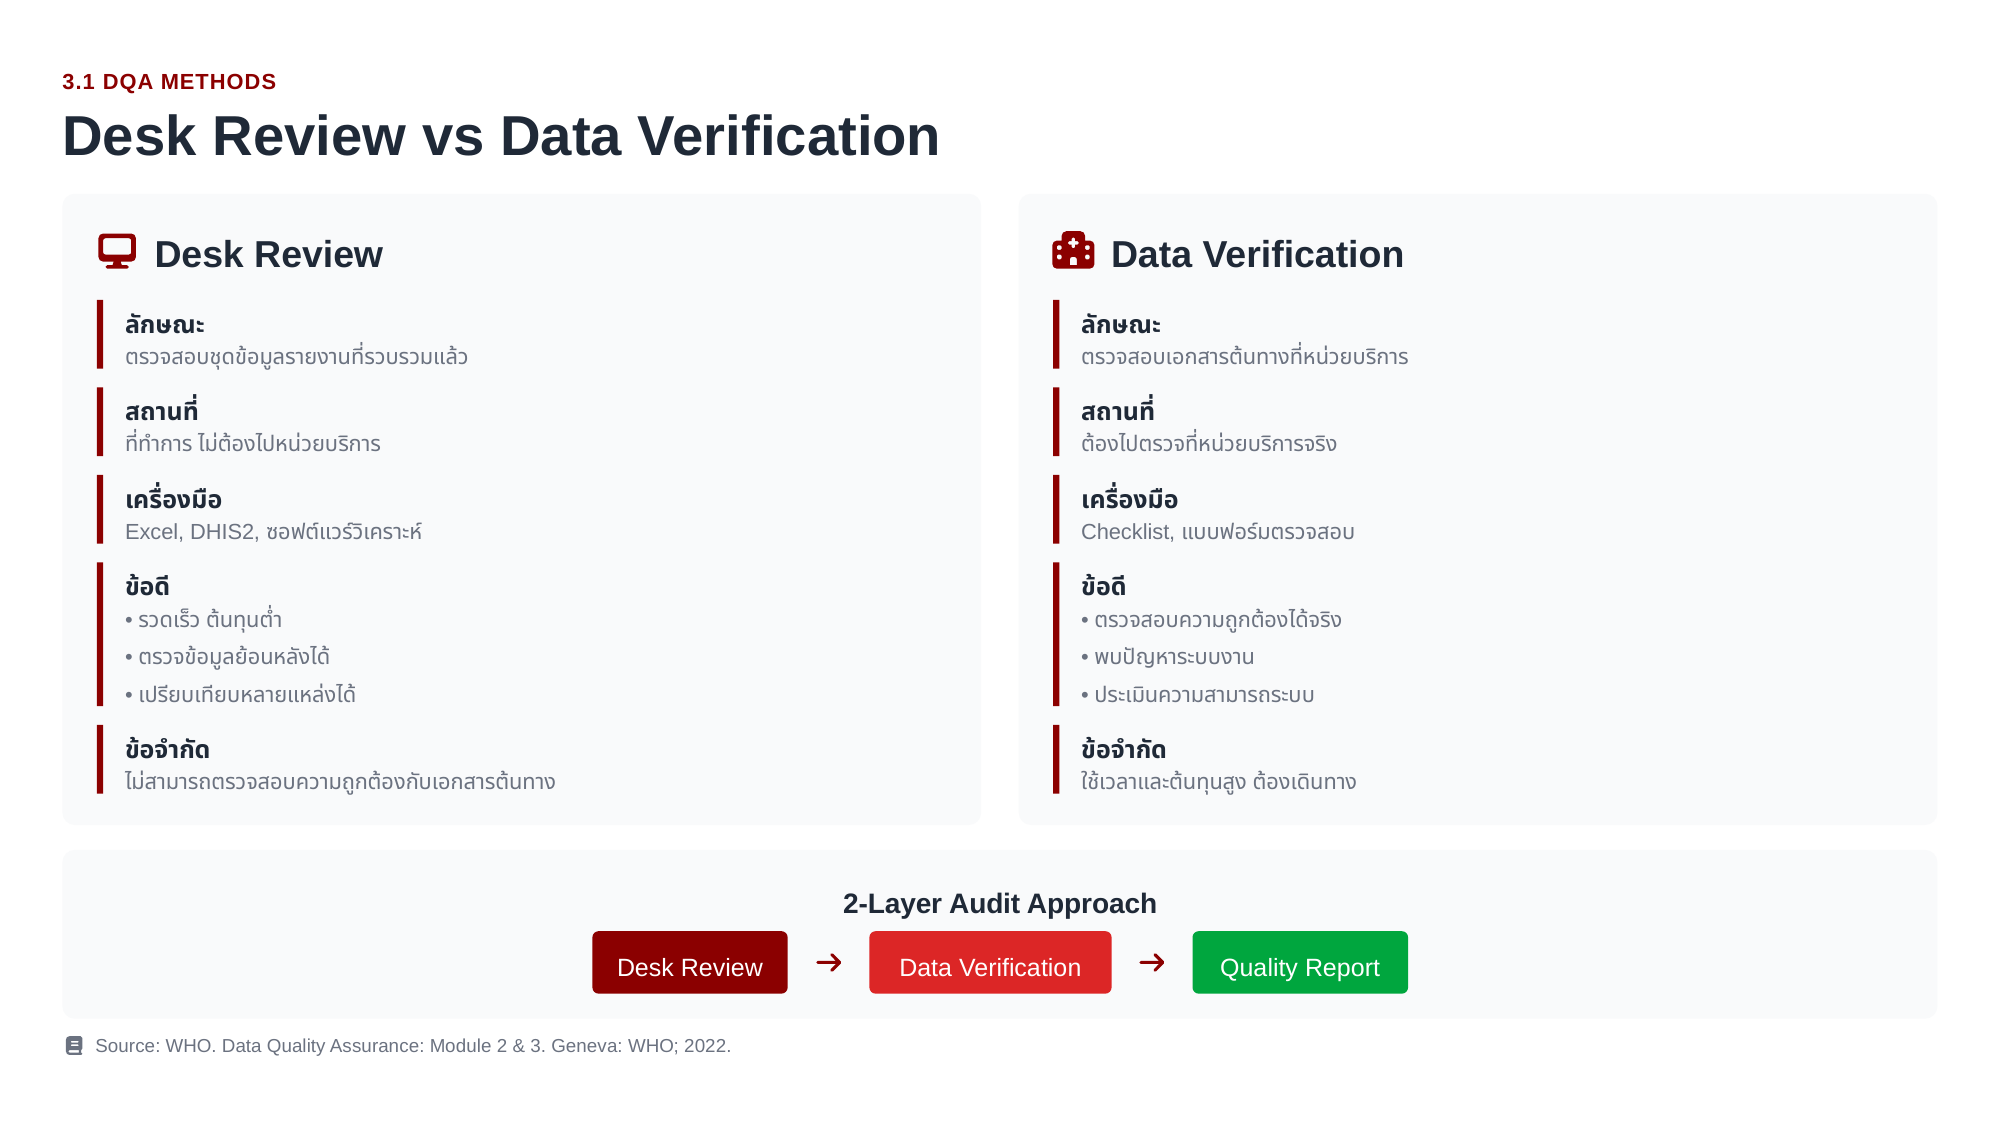

3.1 DQA METHODS
Desk Review vs Data Verification

Desk Review
Data Verification

ลักษณะ

ลักษณะ
ตรวจสอบชุดข้อมูลรายงานที่รวบรวมแล้ว
ตรวจสอบเอกสารต้นทางที่หน่วยบริการ

สถานที่

สถานที่
ที่ทำการ ไม่ต้องไปหน่วยบริการ
ต้องไปตรวจที่หน่วยบริการจริง

เครื่องมือ

เครื่องมือ
Excel, DHIS2, ซอฟต์แวร์วิเคราะห์
Checklist, แบบฟอร์มตรวจสอบ

ข้อดี

ข้อดี
• รวดเร็ว ต้นทุนต่ำ
• ตรวจสอบความถูกต้องได้จริง
• ตรวจข้อมูลย้อนหลังได้
• พบปัญหาระบบงาน
• เปรียบเทียบหลายแหล่งได้
• ประเมินความสามารถระบบ

ข้อจำกัด

ข้อจำกัด
ไม่สามารถตรวจสอบความถูกต้องกับเอกสารต้นทาง
ใช้เวลาและต้นทุนสูง ต้องเดินทาง

2-Layer Audit Approach
Desk Review

Data Verification

Quality Report

Source: WHO. Data Quality Assurance: Module 2 & 3. Geneva: WHO; 2022.